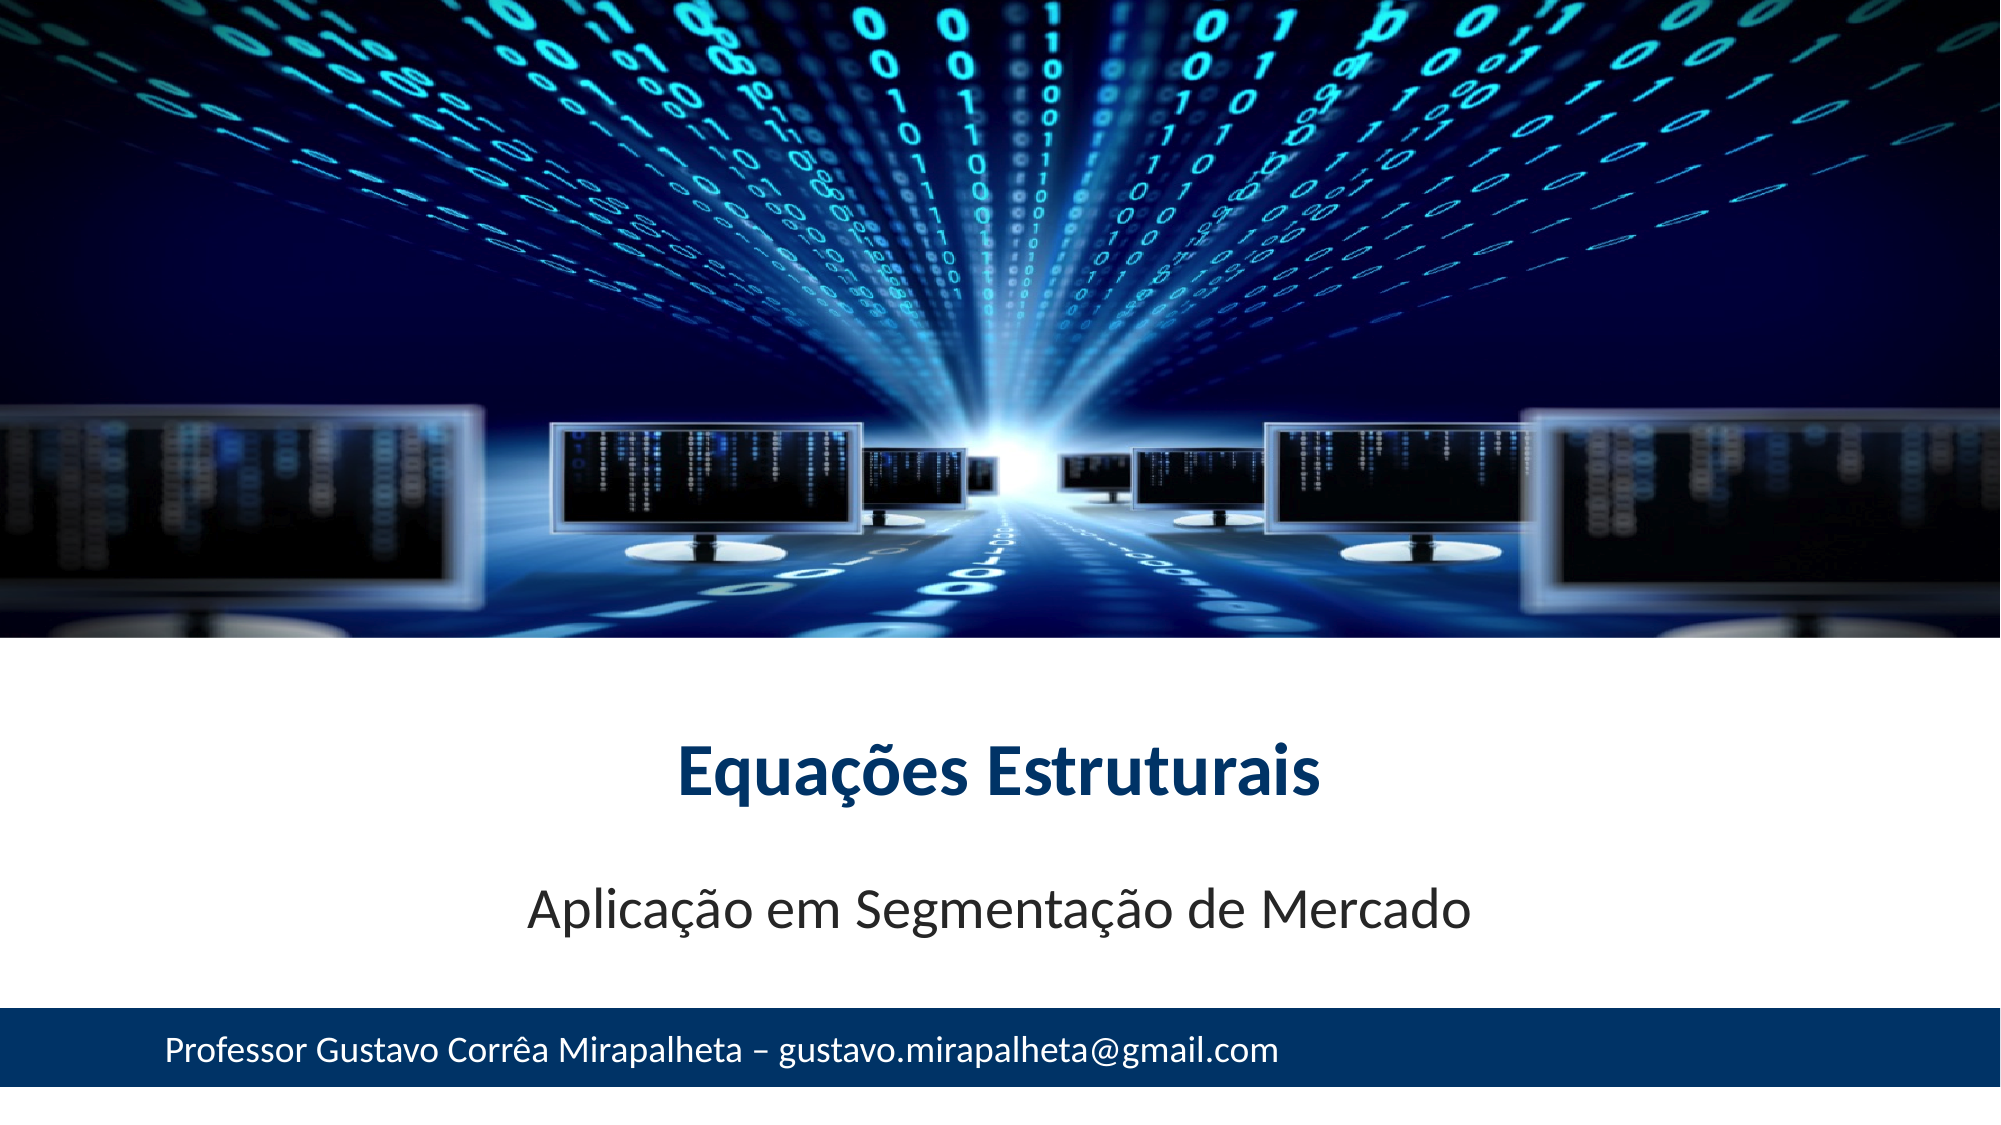

# Equações Estruturais
Aplicação em Segmentação de Mercado